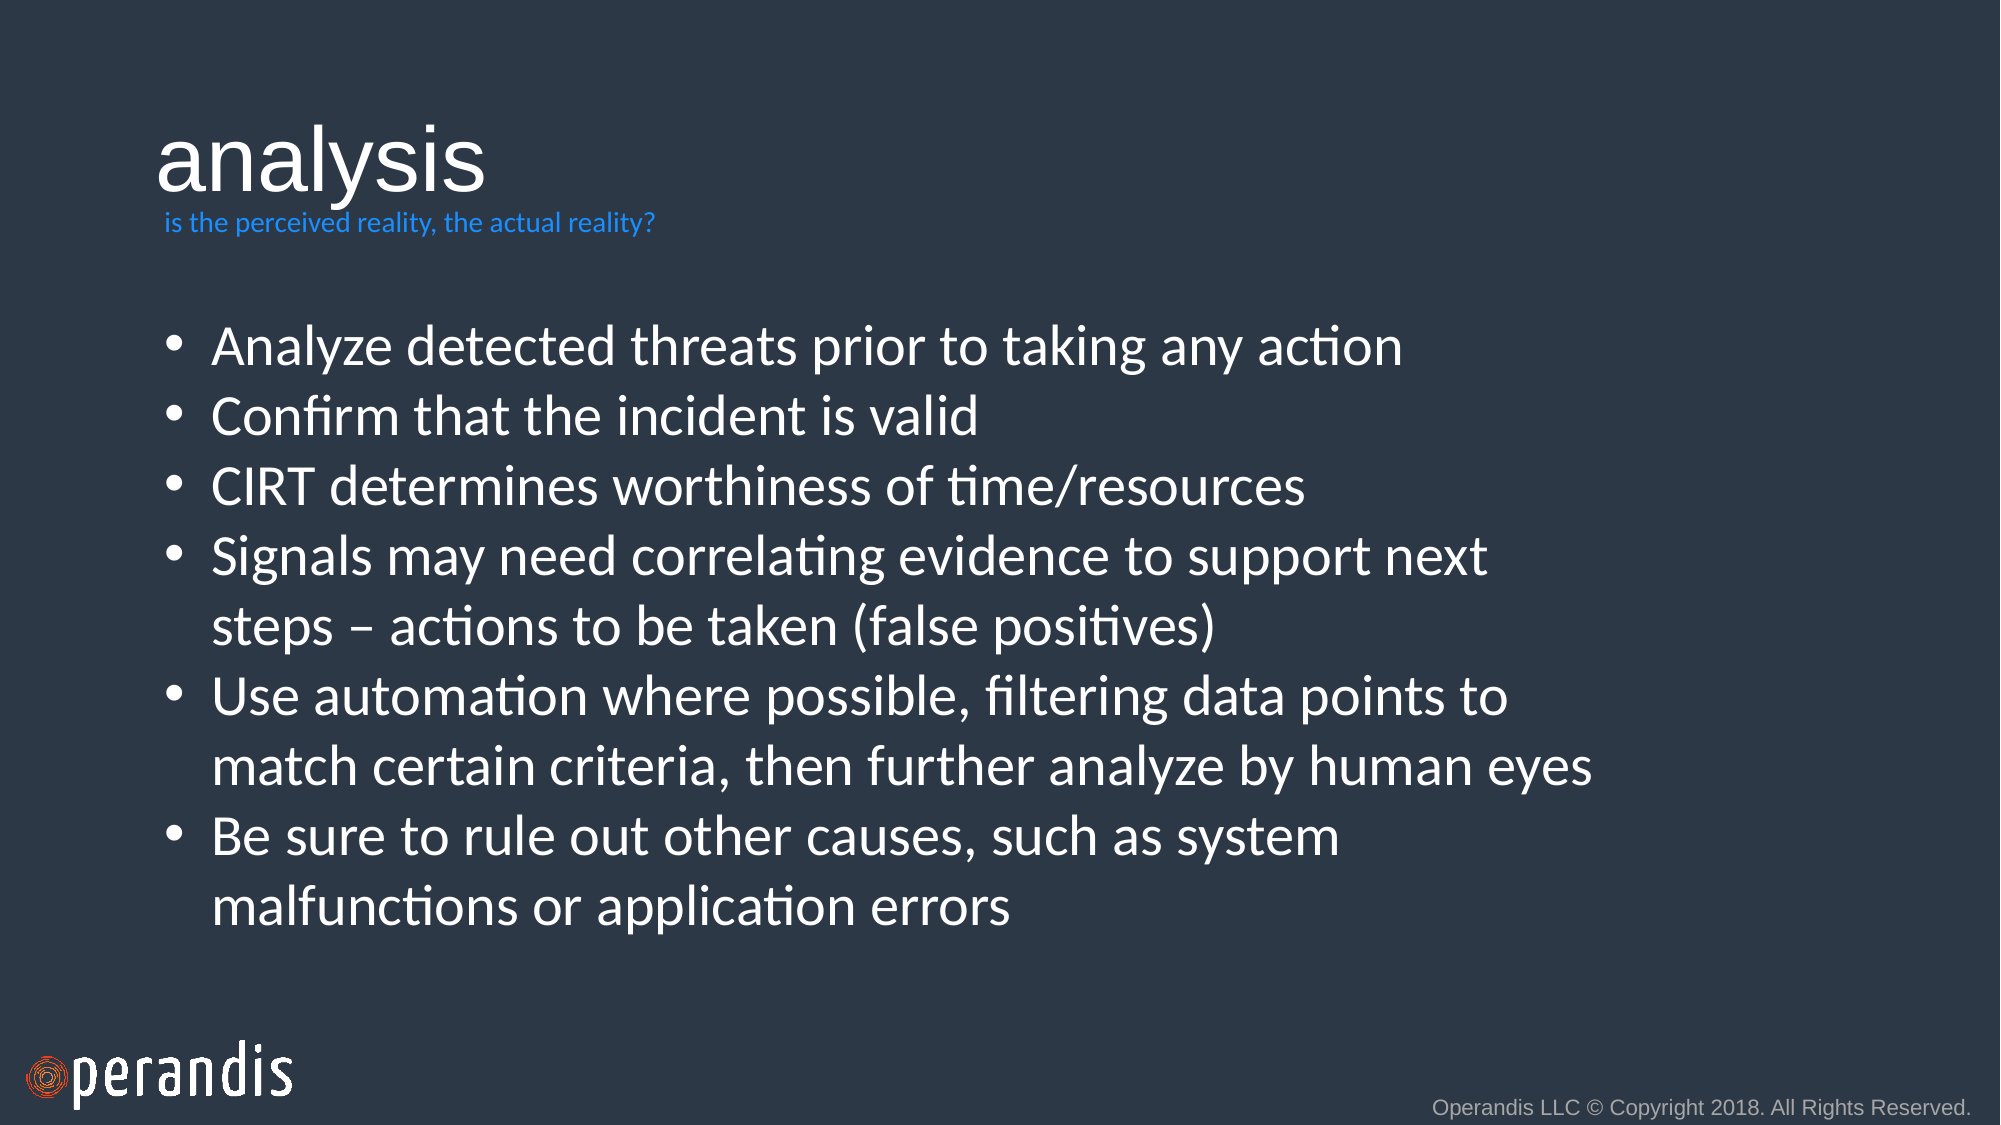

# analysis
is the perceived reality, the actual reality?
Analyze detected threats prior to taking any action
Confirm that the incident is valid
CIRT determines worthiness of time/resources
Signals may need correlating evidence to support next steps – actions to be taken (false positives)
Use automation where possible, filtering data points to match certain criteria, then further analyze by human eyes
Be sure to rule out other causes, such as system malfunctions or application errors